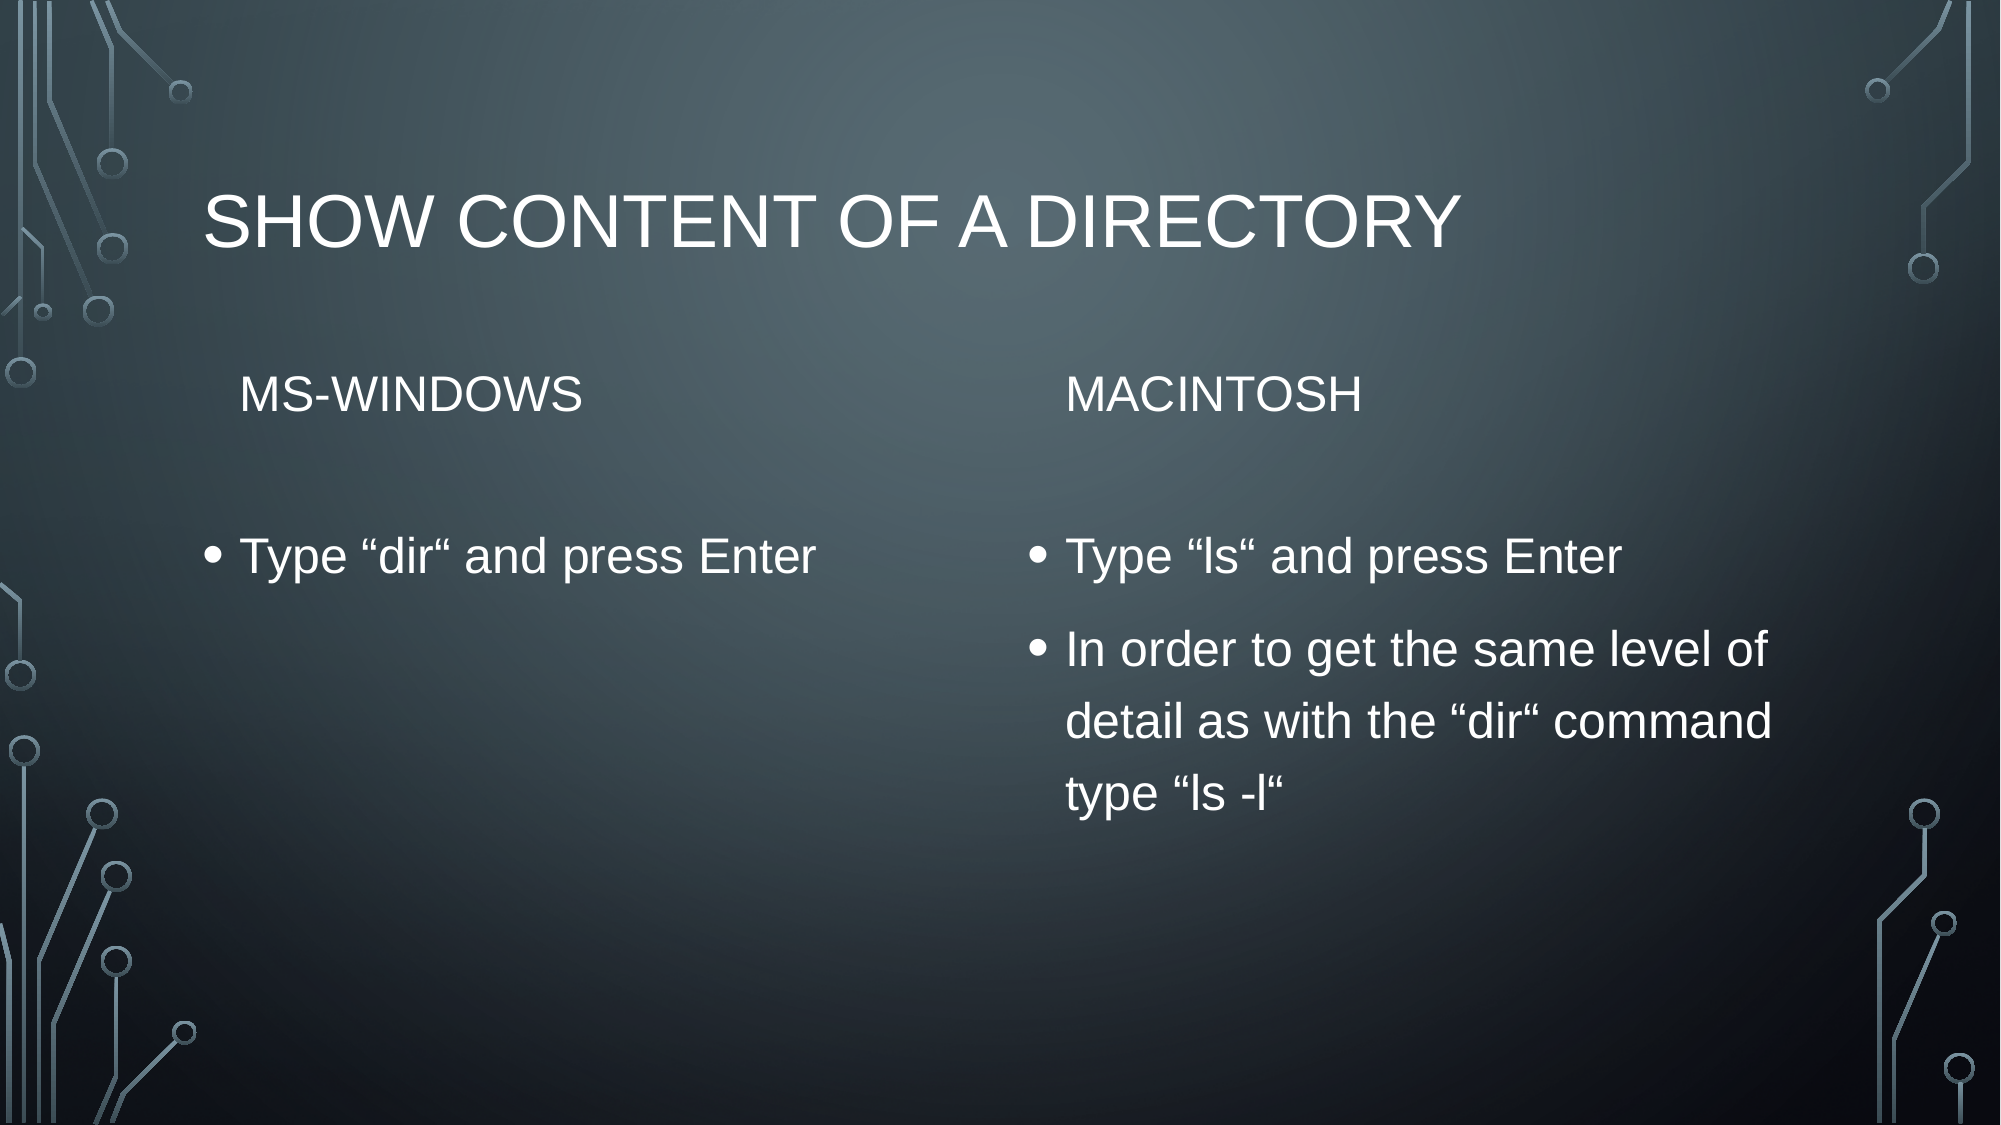

# Show content of a directory
Macintosh

MS-Windows

Type “dir“ and press Enter

Type “ls“ and press Enter
In order to get the same level of detail as with the “dir“ command type “ls -l“